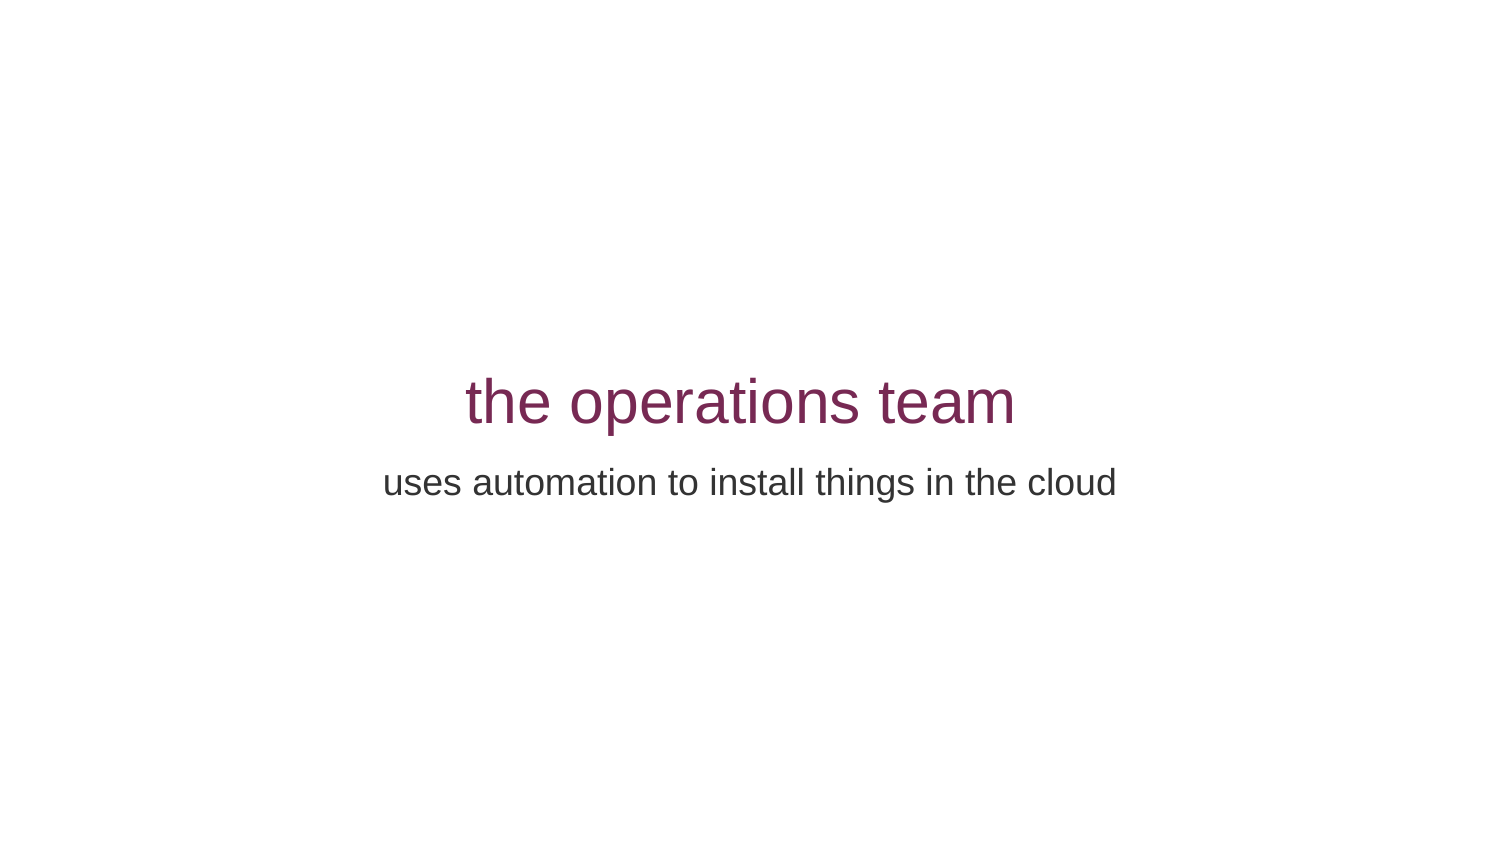

# the operations team
uses automation to install things in the cloud